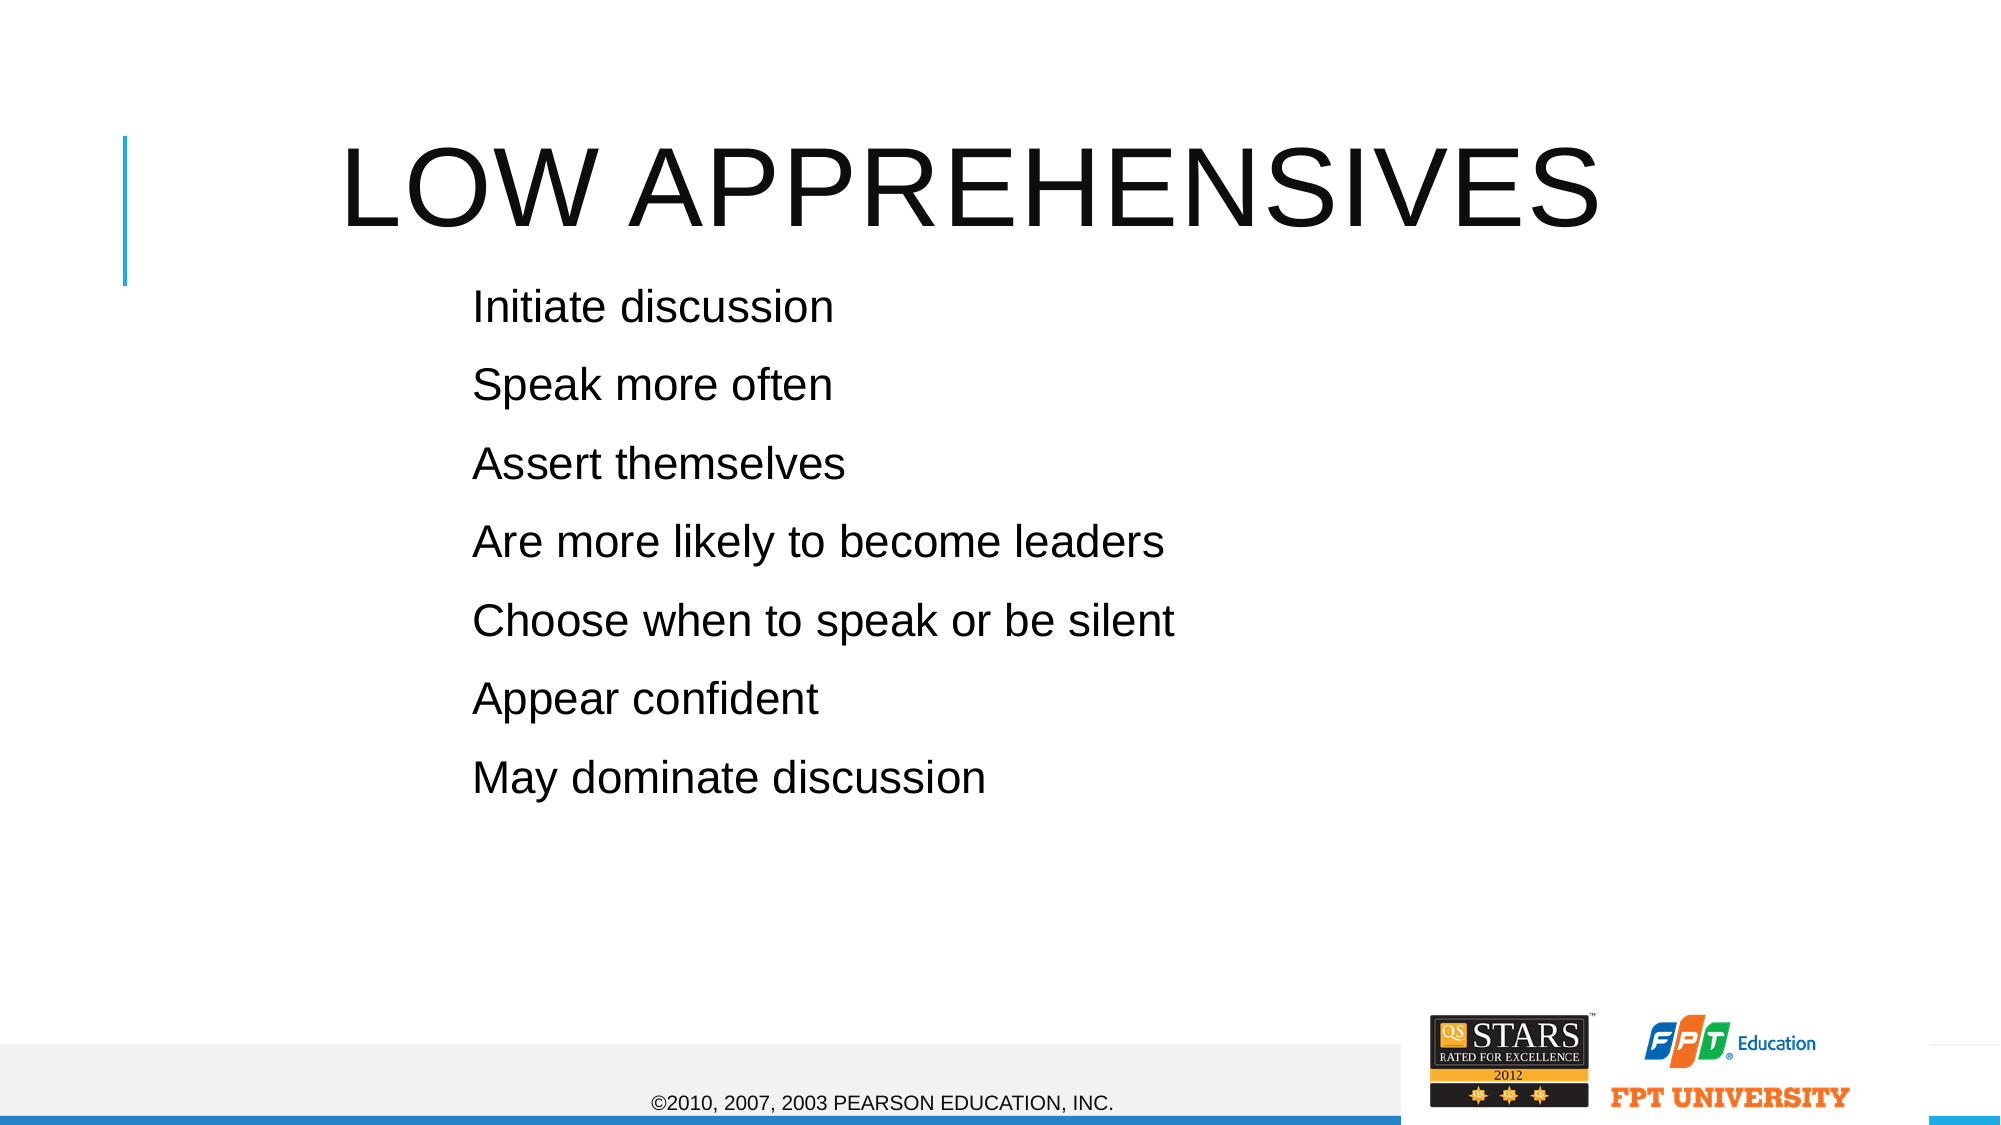

# Low Apprehensives
Initiate discussion
Speak more often
Assert themselves
Are more likely to become leaders
Choose when to speak or be silent
Appear confident
May dominate discussion

©2010, 2007, 2003 Pearson Education, Inc.